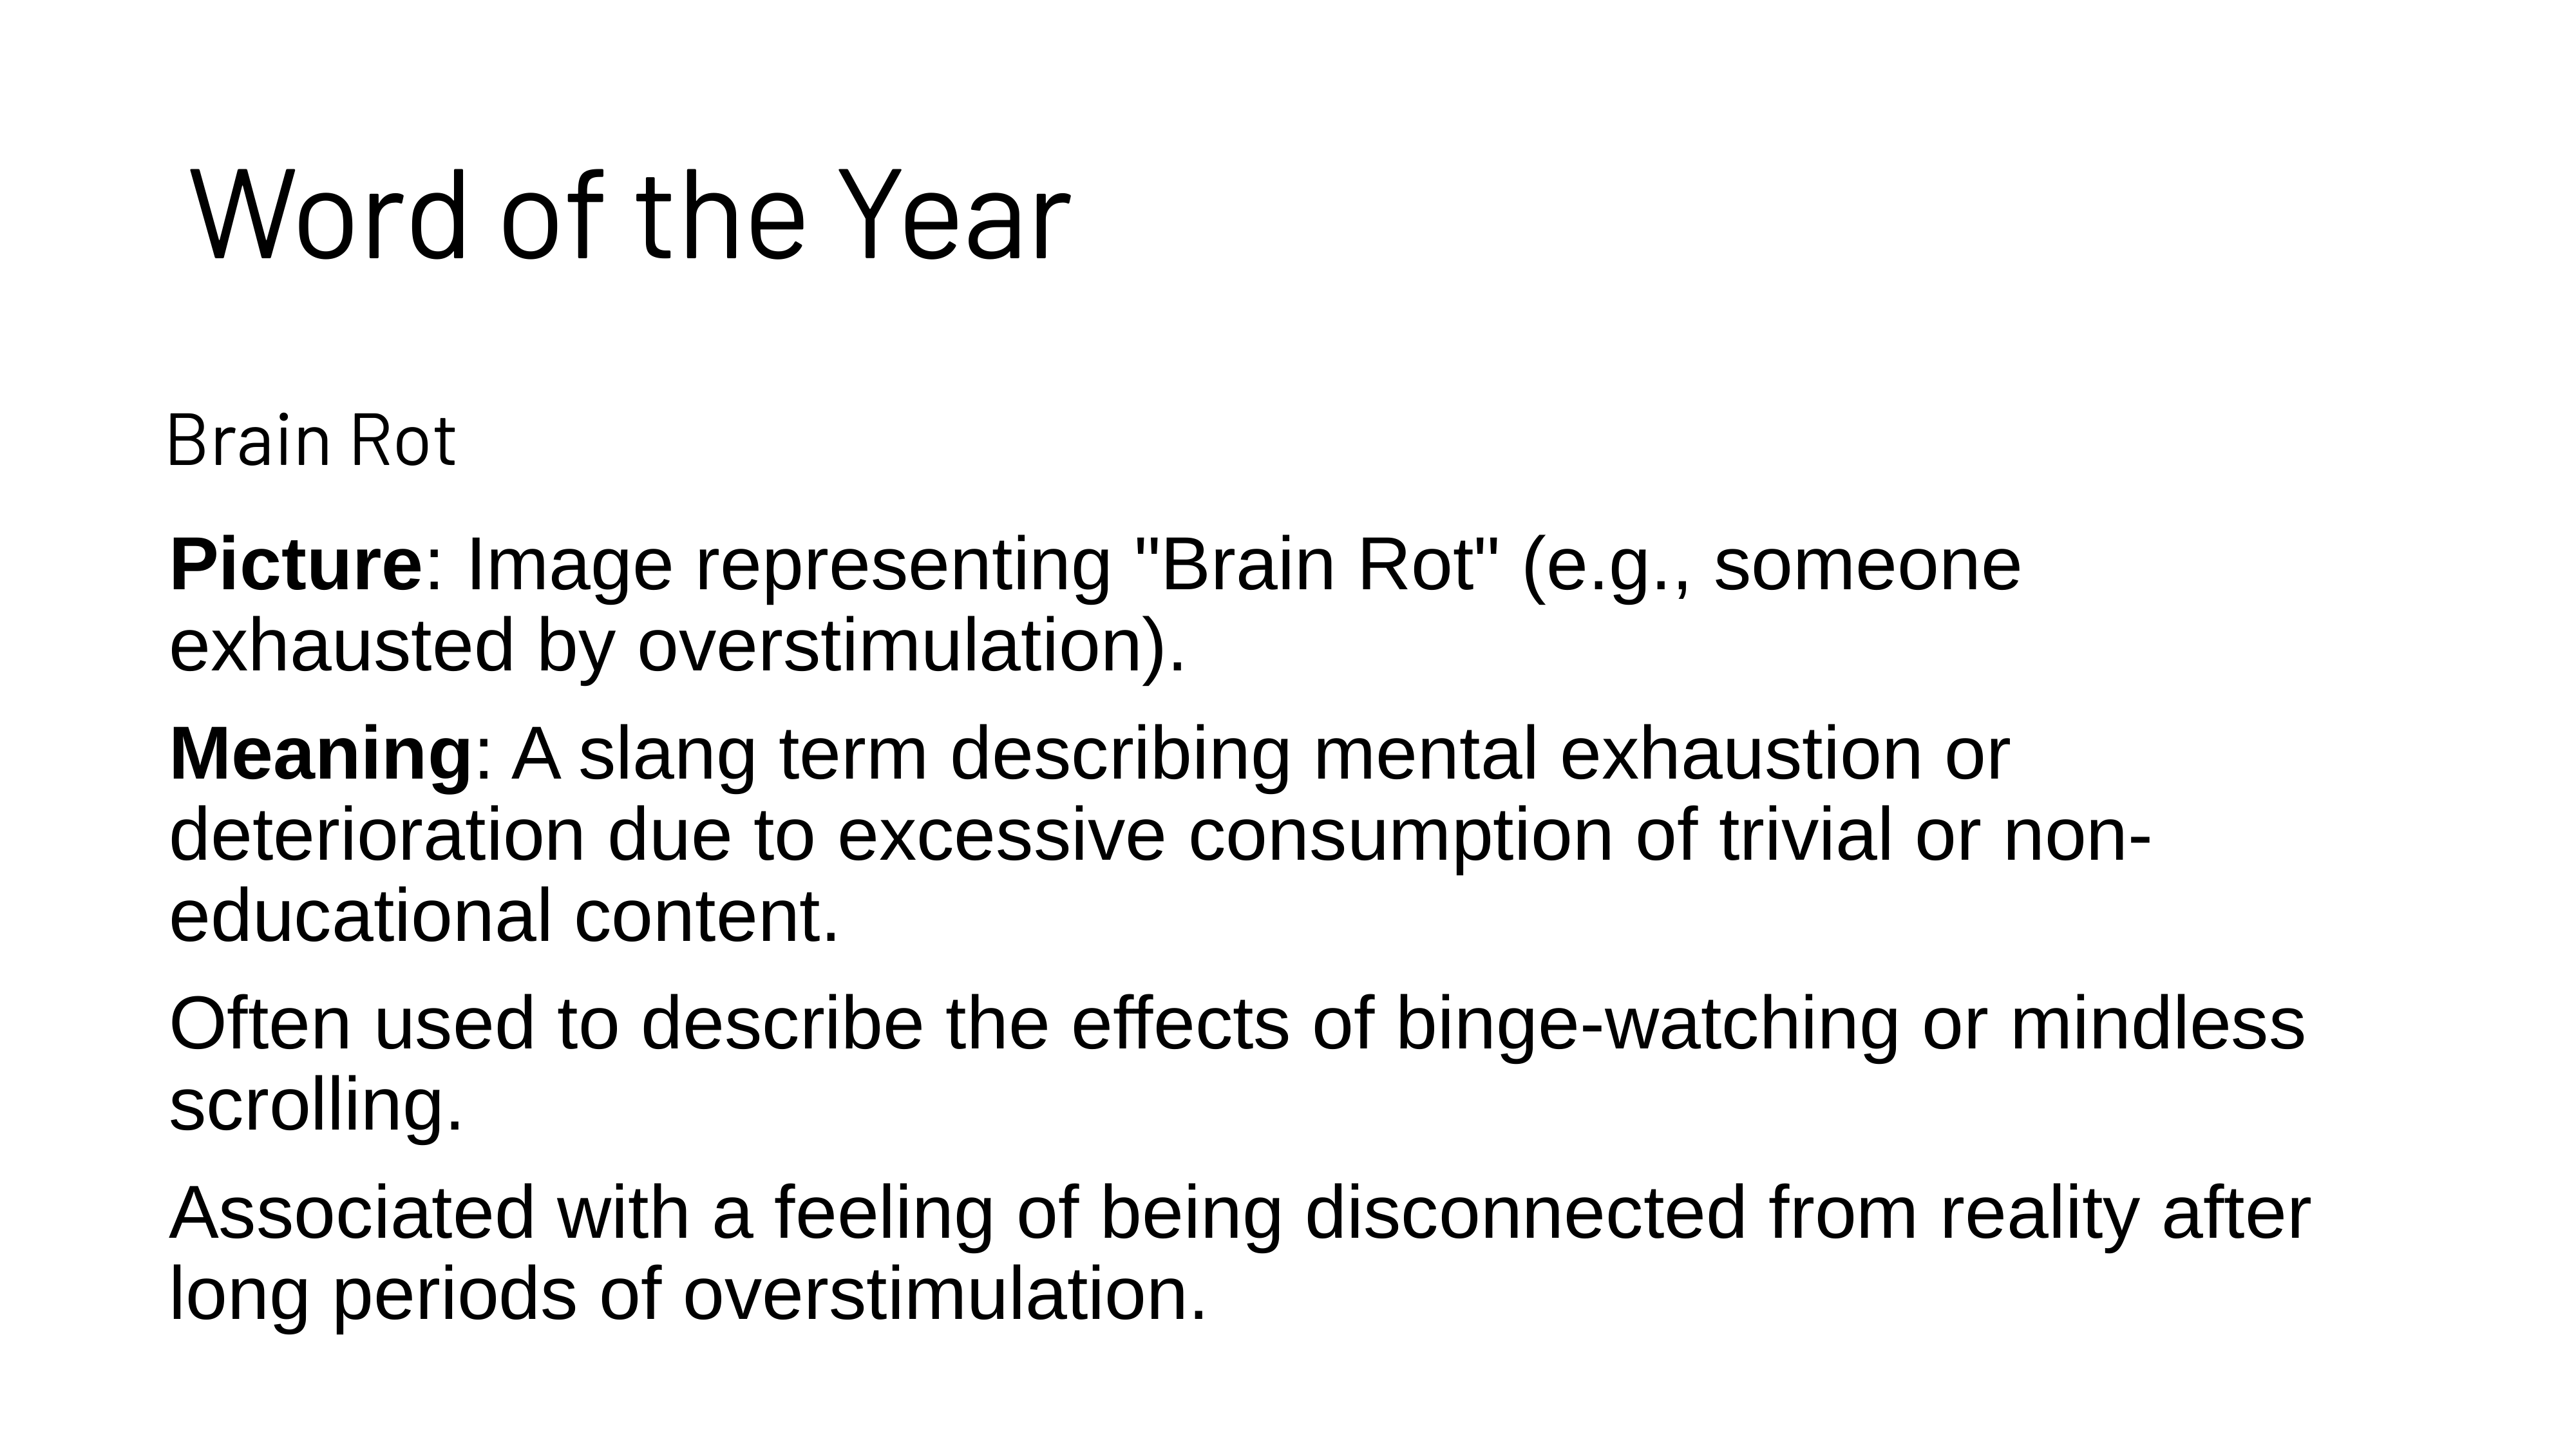

# Word of the Year
Brain Rot
Picture: Image representing "Brain Rot" (e.g., someone exhausted by overstimulation).
Meaning: A slang term describing mental exhaustion or deterioration due to excessive consumption of trivial or non-educational content.
Often used to describe the effects of binge-watching or mindless scrolling.
Associated with a feeling of being disconnected from reality after long periods of overstimulation.